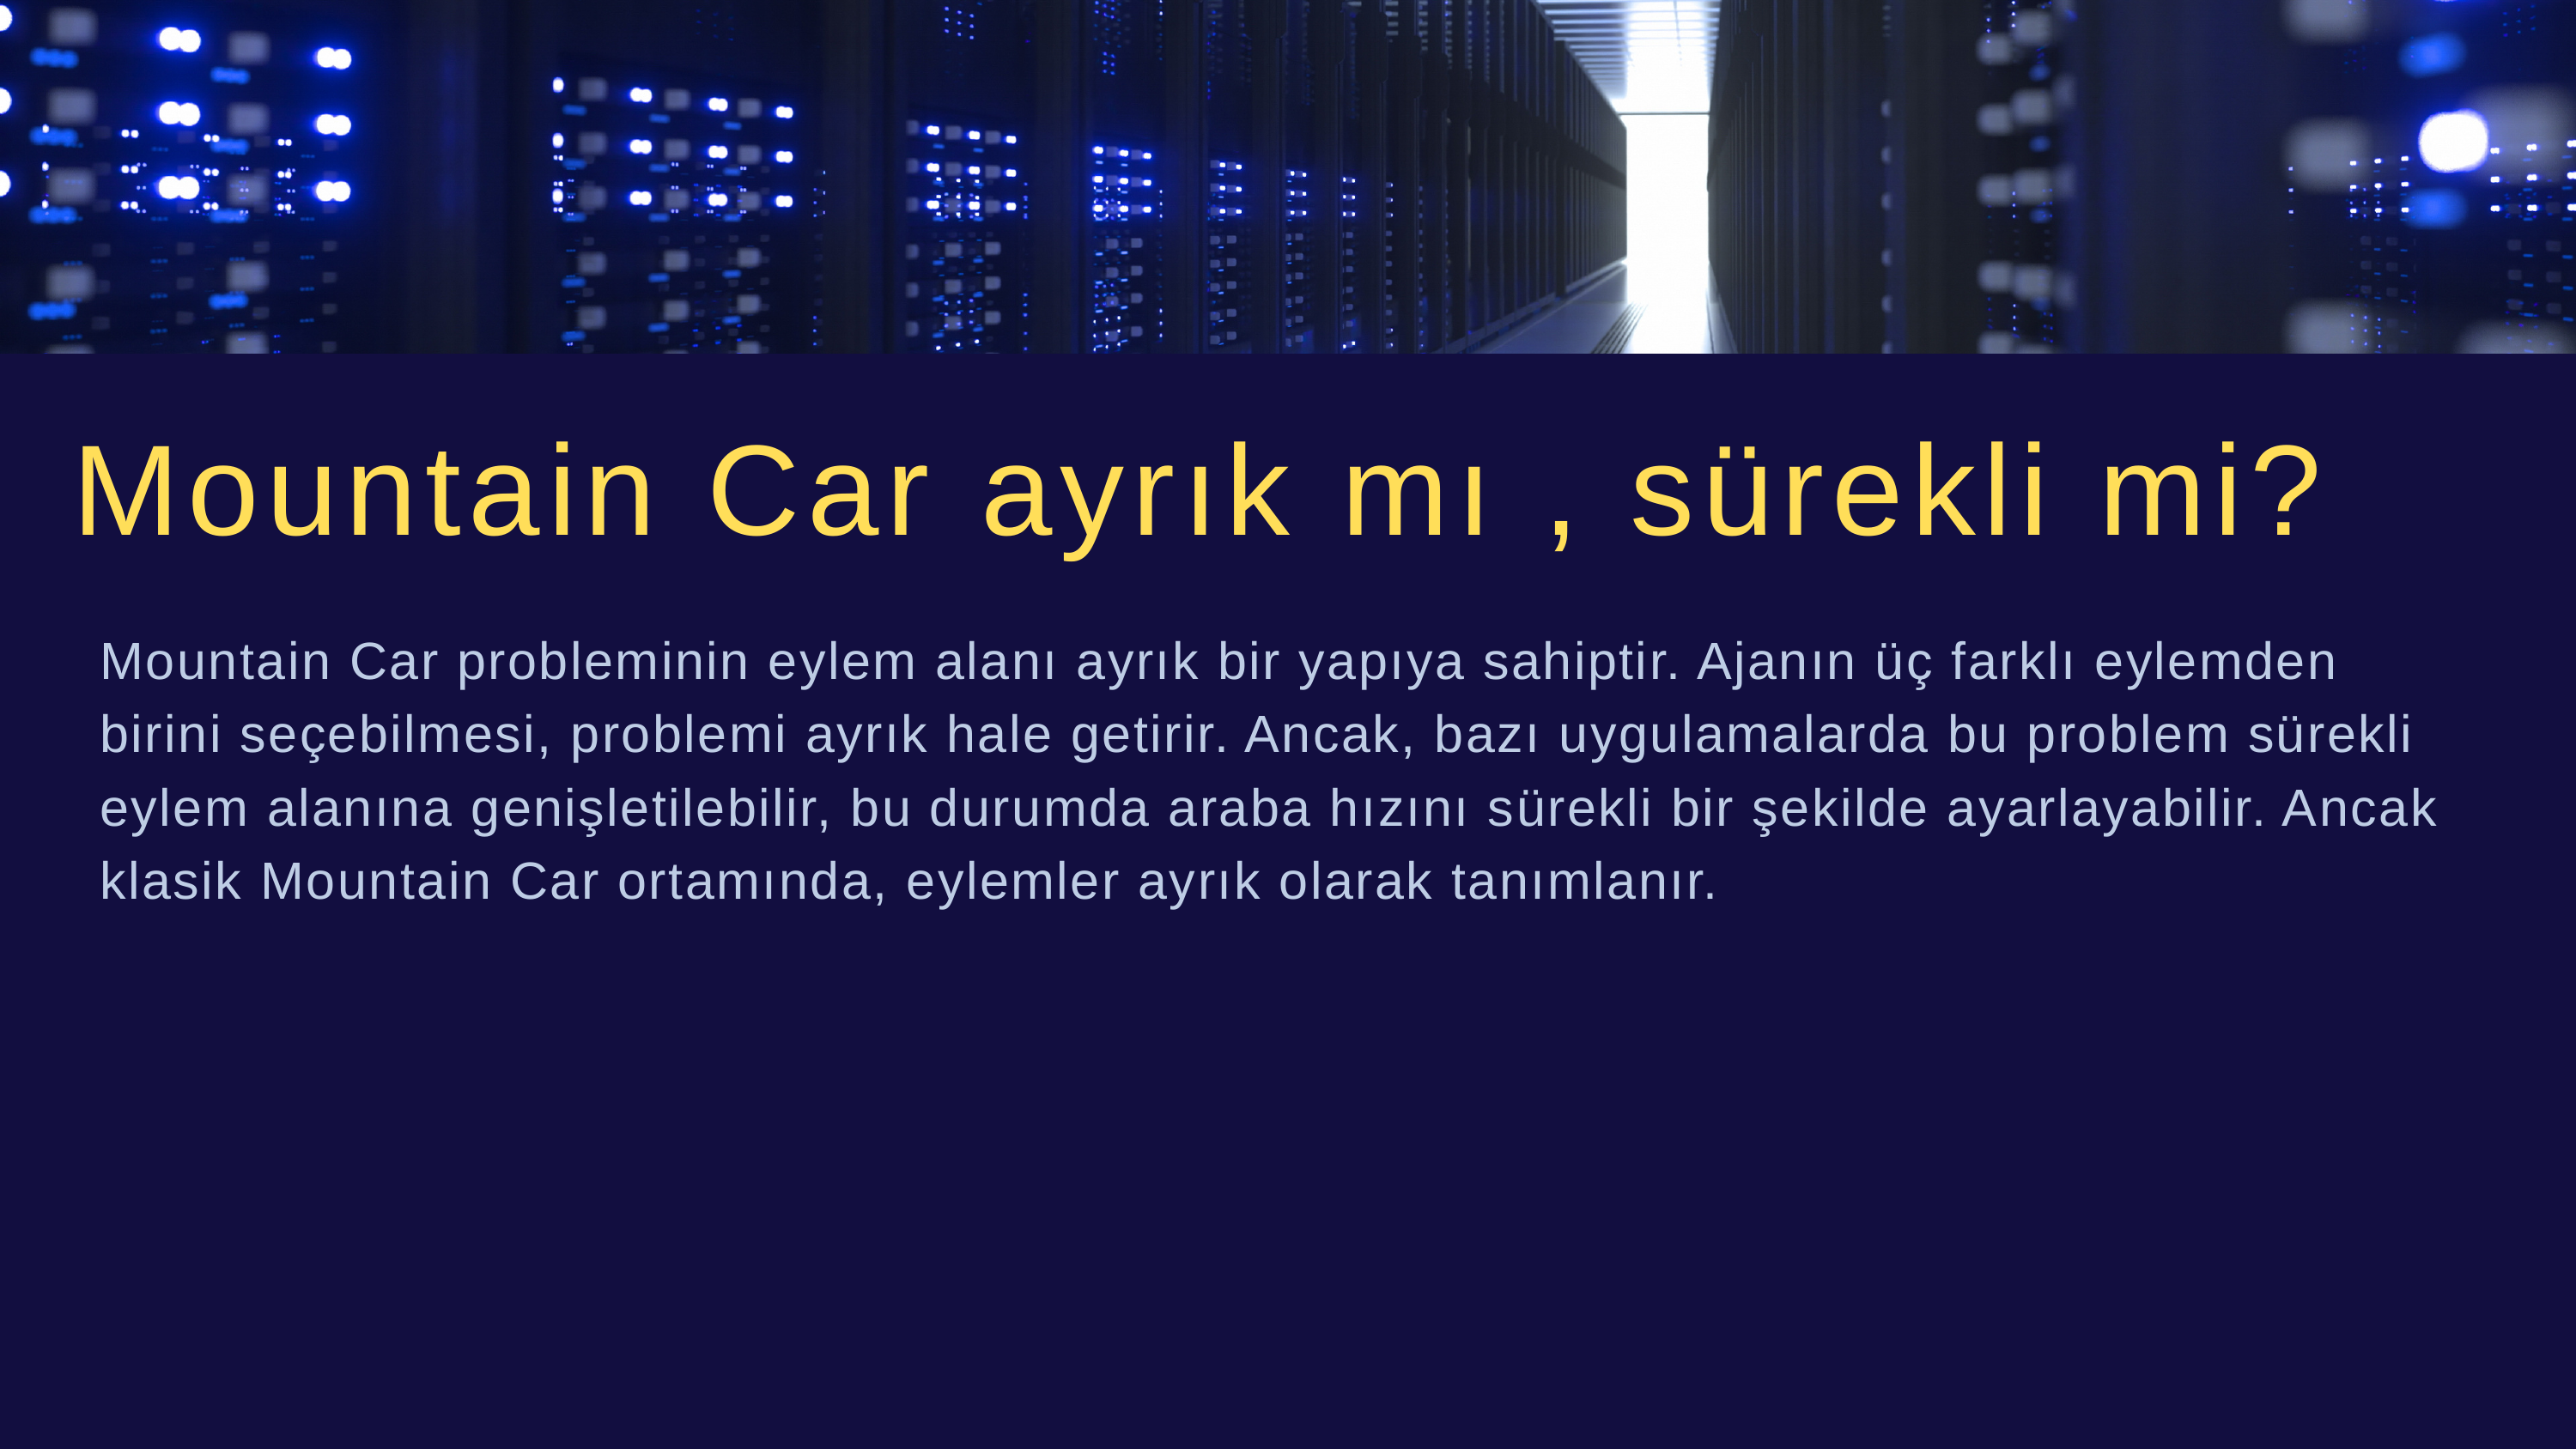

Mountain Car ayrık mı , sürekli mi?

Mountain Car probleminin eylem alanı ayrık bir yapıya sahiptir. Ajanın üç farklı eylemden birini seçebilmesi, problemi ayrık hale getirir. Ancak, bazı uygulamalarda bu problem sürekli eylem alanına genişletilebilir, bu durumda araba hızını sürekli bir şekilde ayarlayabilir. Ancak klasik Mountain Car ortamında, eylemler ayrık olarak tanımlanır.